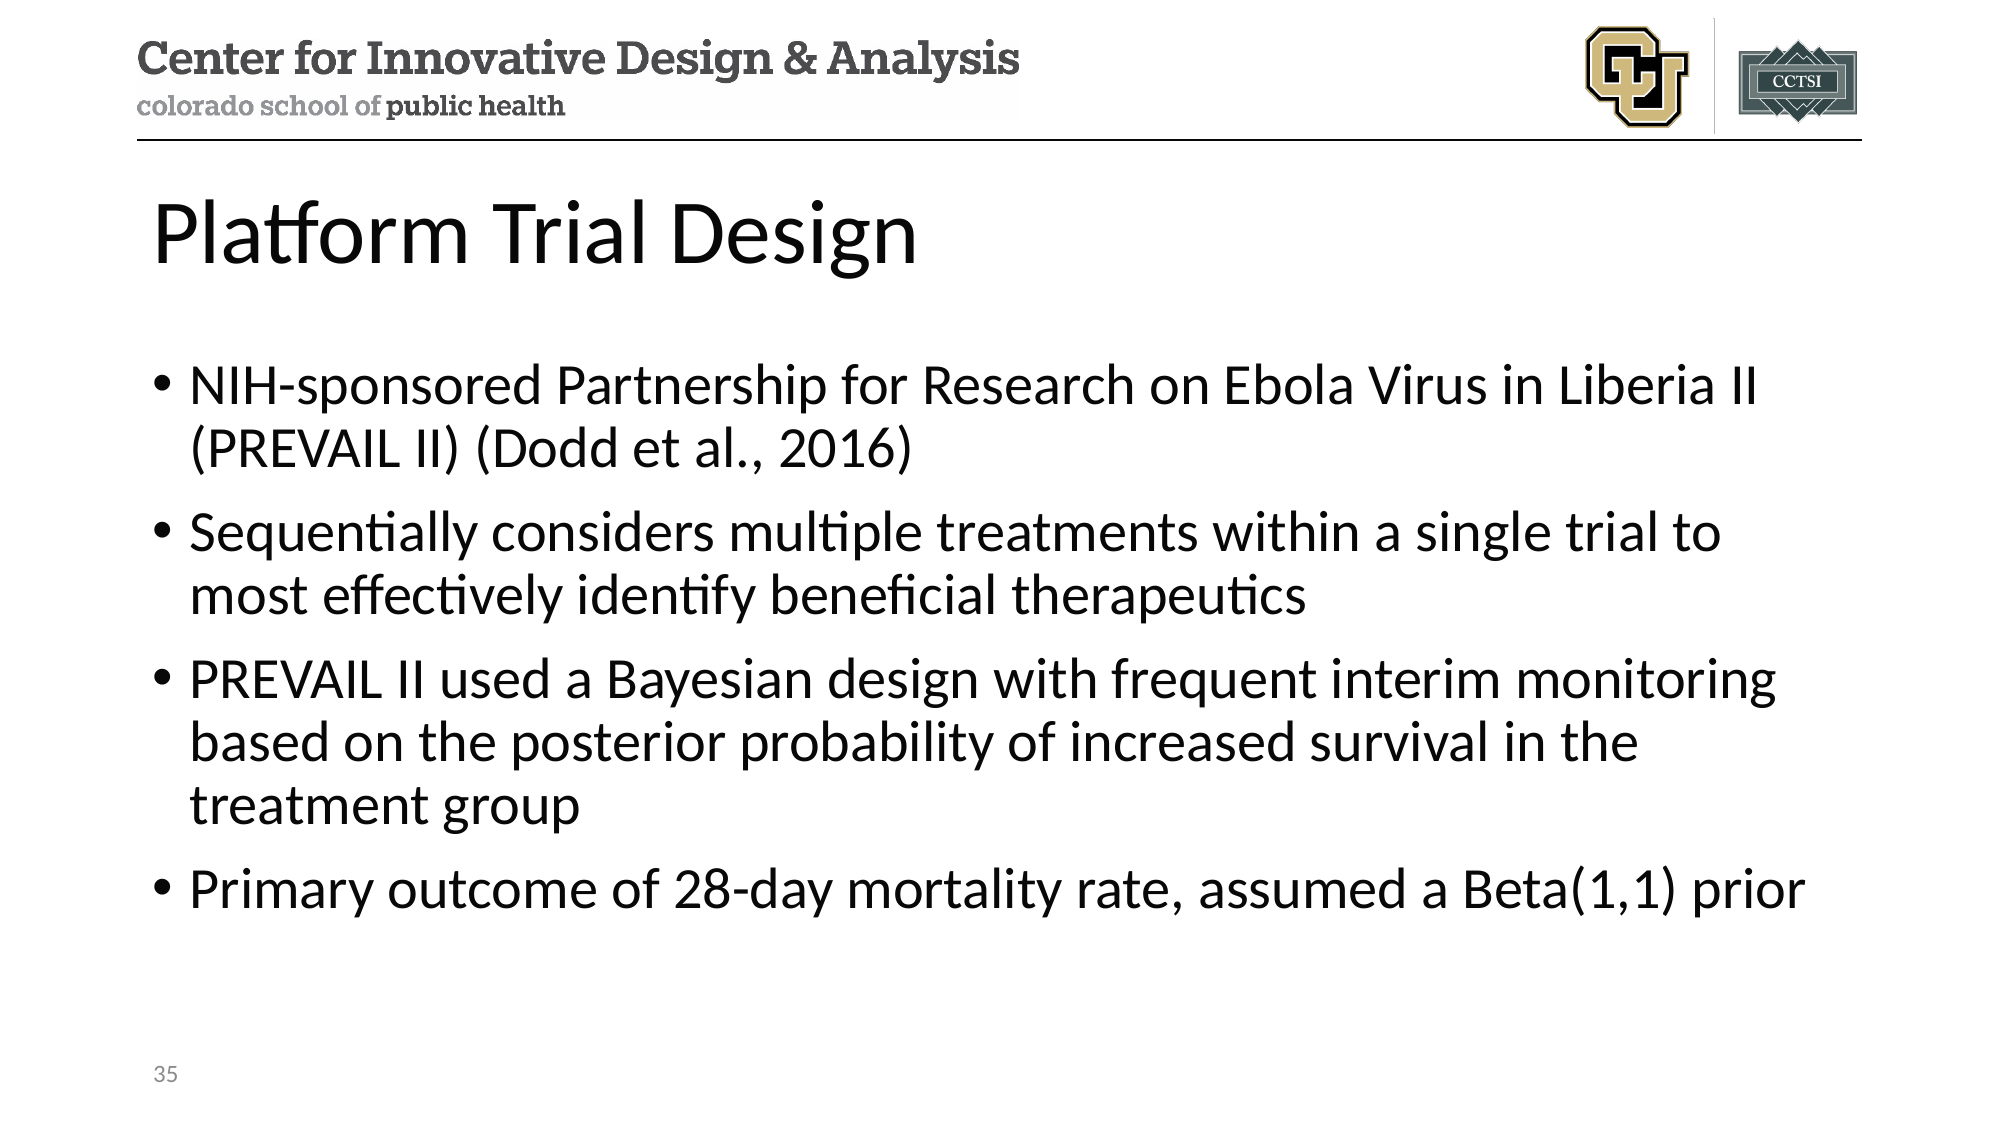

# Platform Trial Design
NIH-sponsored Partnership for Research on Ebola Virus in Liberia II (PREVAIL II) (Dodd et al., 2016)
Sequentially considers multiple treatments within a single trial to most effectively identify beneficial therapeutics
PREVAIL II used a Bayesian design with frequent interim monitoring based on the posterior probability of increased survival in the treatment group
Primary outcome of 28-day mortality rate, assumed a Beta(1,1) prior

35